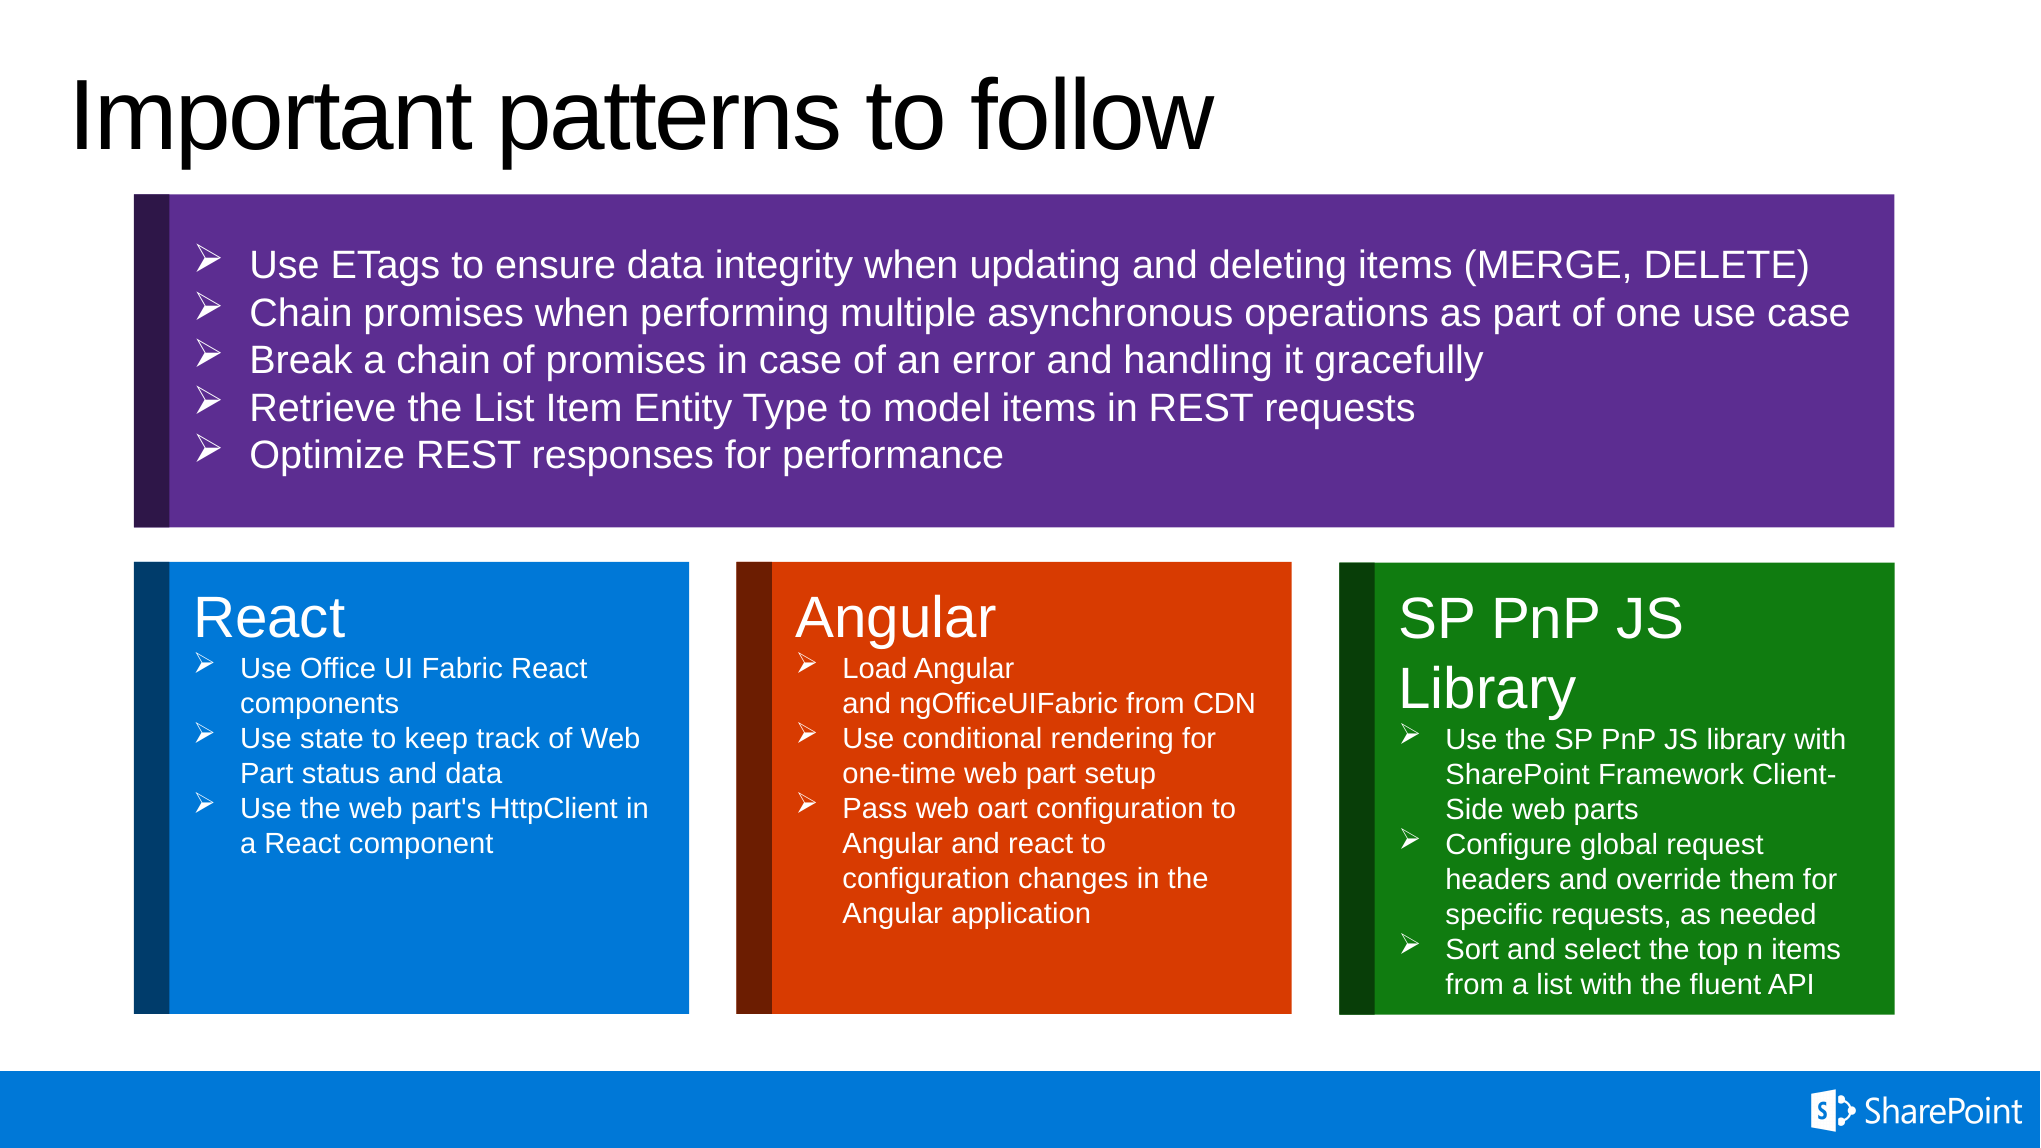

# Important patterns to follow
Use ETags to ensure data integrity when updating and deleting items (MERGE, DELETE)
Chain promises when performing multiple asynchronous operations as part of one use case
Break a chain of promises in case of an error and handling it gracefully
Retrieve the List Item Entity Type to model items in REST requests
Optimize REST responses for performance

React
Use Office UI Fabric React components
Use state to keep track of Web Part status and data
Use the web part's HttpClient in a React component

Angular
Load Angular and ngOfficeUIFabric from CDN
Use conditional rendering for one-time web part setup
Pass web oart configuration to Angular and react to configuration changes in the Angular application

SP PnP JS Library
Use the SP PnP JS library with SharePoint Framework Client-Side web parts
Configure global request headers and override them for specific requests, as needed
Sort and select the top n items from a list with the fluent API